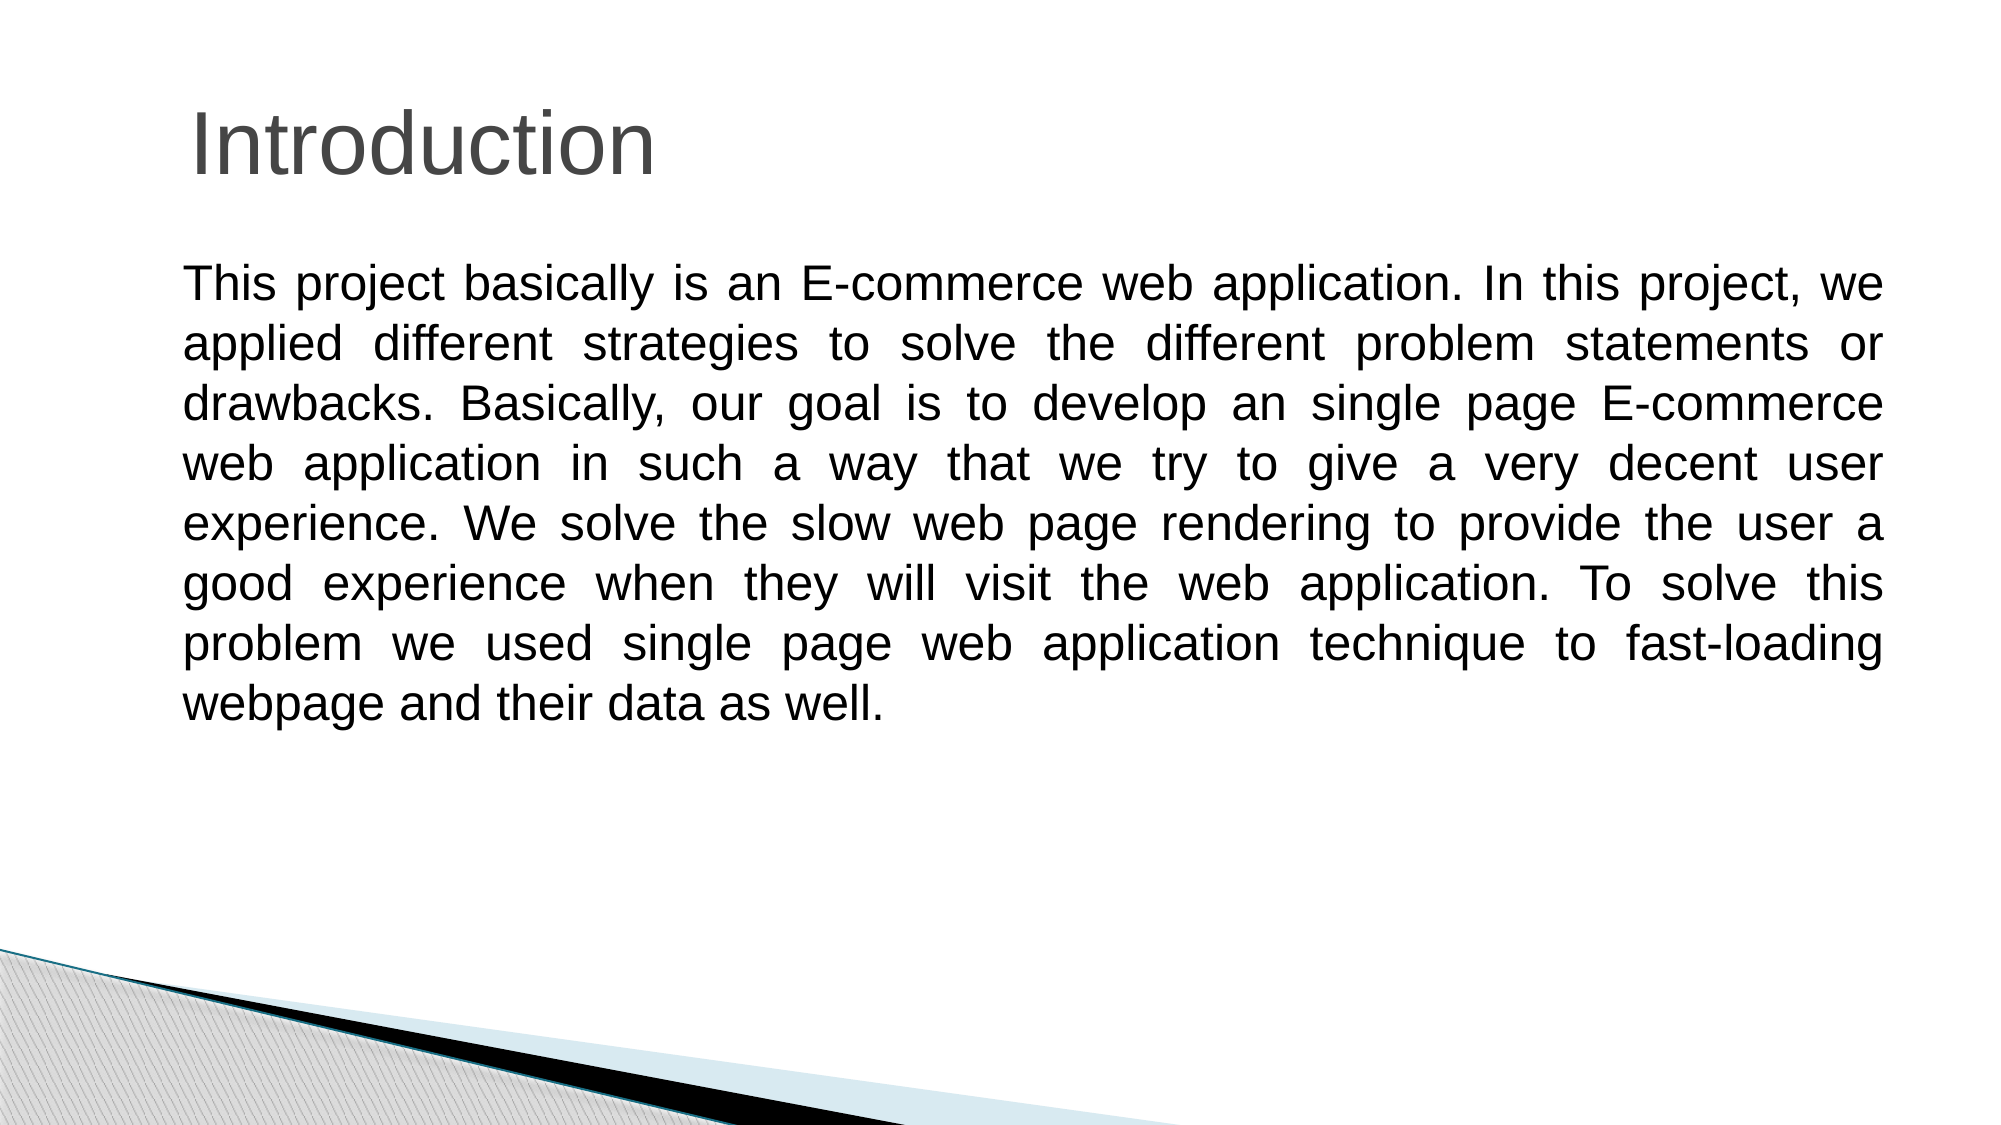

# Introduction
This project basically is an E-commerce web application. In this project, we applied different strategies to solve the different problem statements or drawbacks. Basically, our goal is to develop an single page E-commerce web application in such a way that we try to give a very decent user experience. We solve the slow web page rendering to provide the user a good experience when they will visit the web application. To solve this problem we used single page web application technique to fast-loading webpage and their data as well.